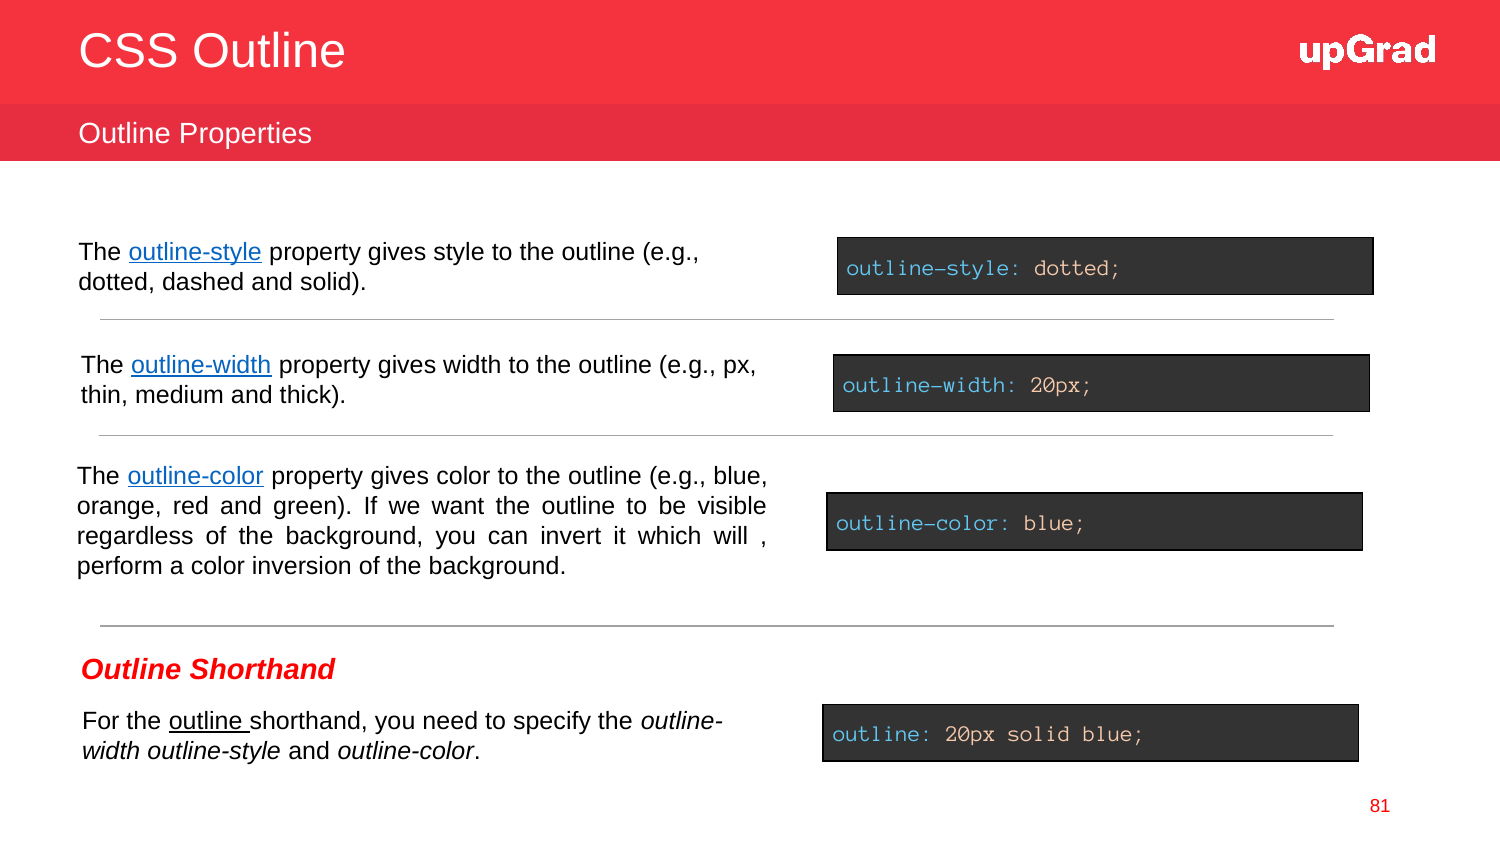

CSS Outline

Outline Properties
The outline-style property gives style to the outline (e.g., dotted, dashed and solid).
| outline-style: dotted; |
| --- |
The outline-width property gives width to the outline (e.g., px, thin, medium and thick).
| outline-width: 20px; |
| --- |
The outline-color property gives color to the outline (e.g., blue, orange, red and green). If we want the outline to be visible regardless of the background, you can invert it which will , perform a color inversion of the background.
| outline-color: blue; |
| --- |
Outline Shorthand
For the outline shorthand, you need to specify the outline-width outline-style and outline-color.
| outline: 20px solid blue; |
| --- |
81